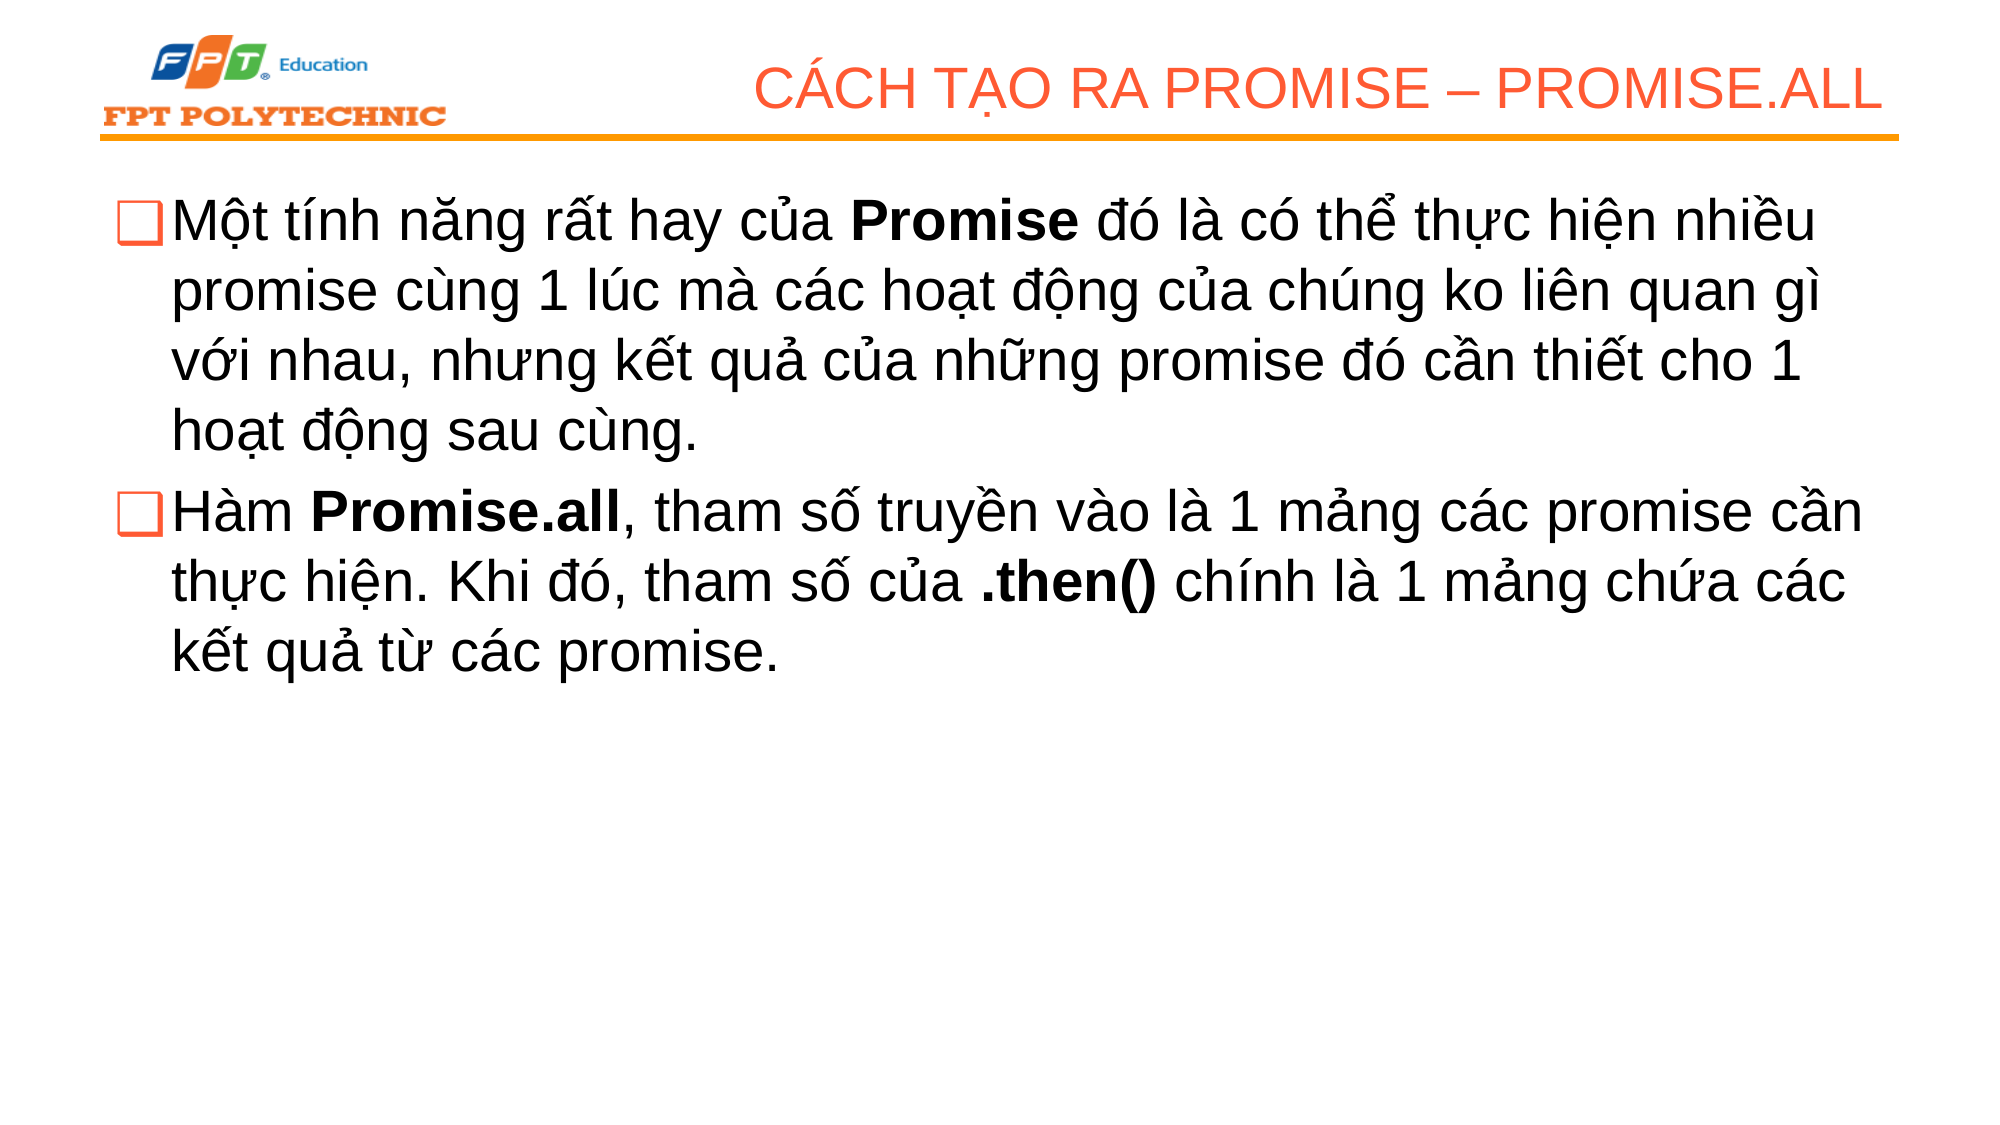

# Cách tạo ra Promise – Promise.all
Một tính năng rất hay của Promise đó là có thể thực hiện nhiều promise cùng 1 lúc mà các hoạt động của chúng ko liên quan gì với nhau, nhưng kết quả của những promise đó cần thiết cho 1 hoạt động sau cùng.
Hàm Promise.all, tham số truyền vào là 1 mảng các promise cần thực hiện. Khi đó, tham số của .then() chính là 1 mảng chứa các kết quả từ các promise.